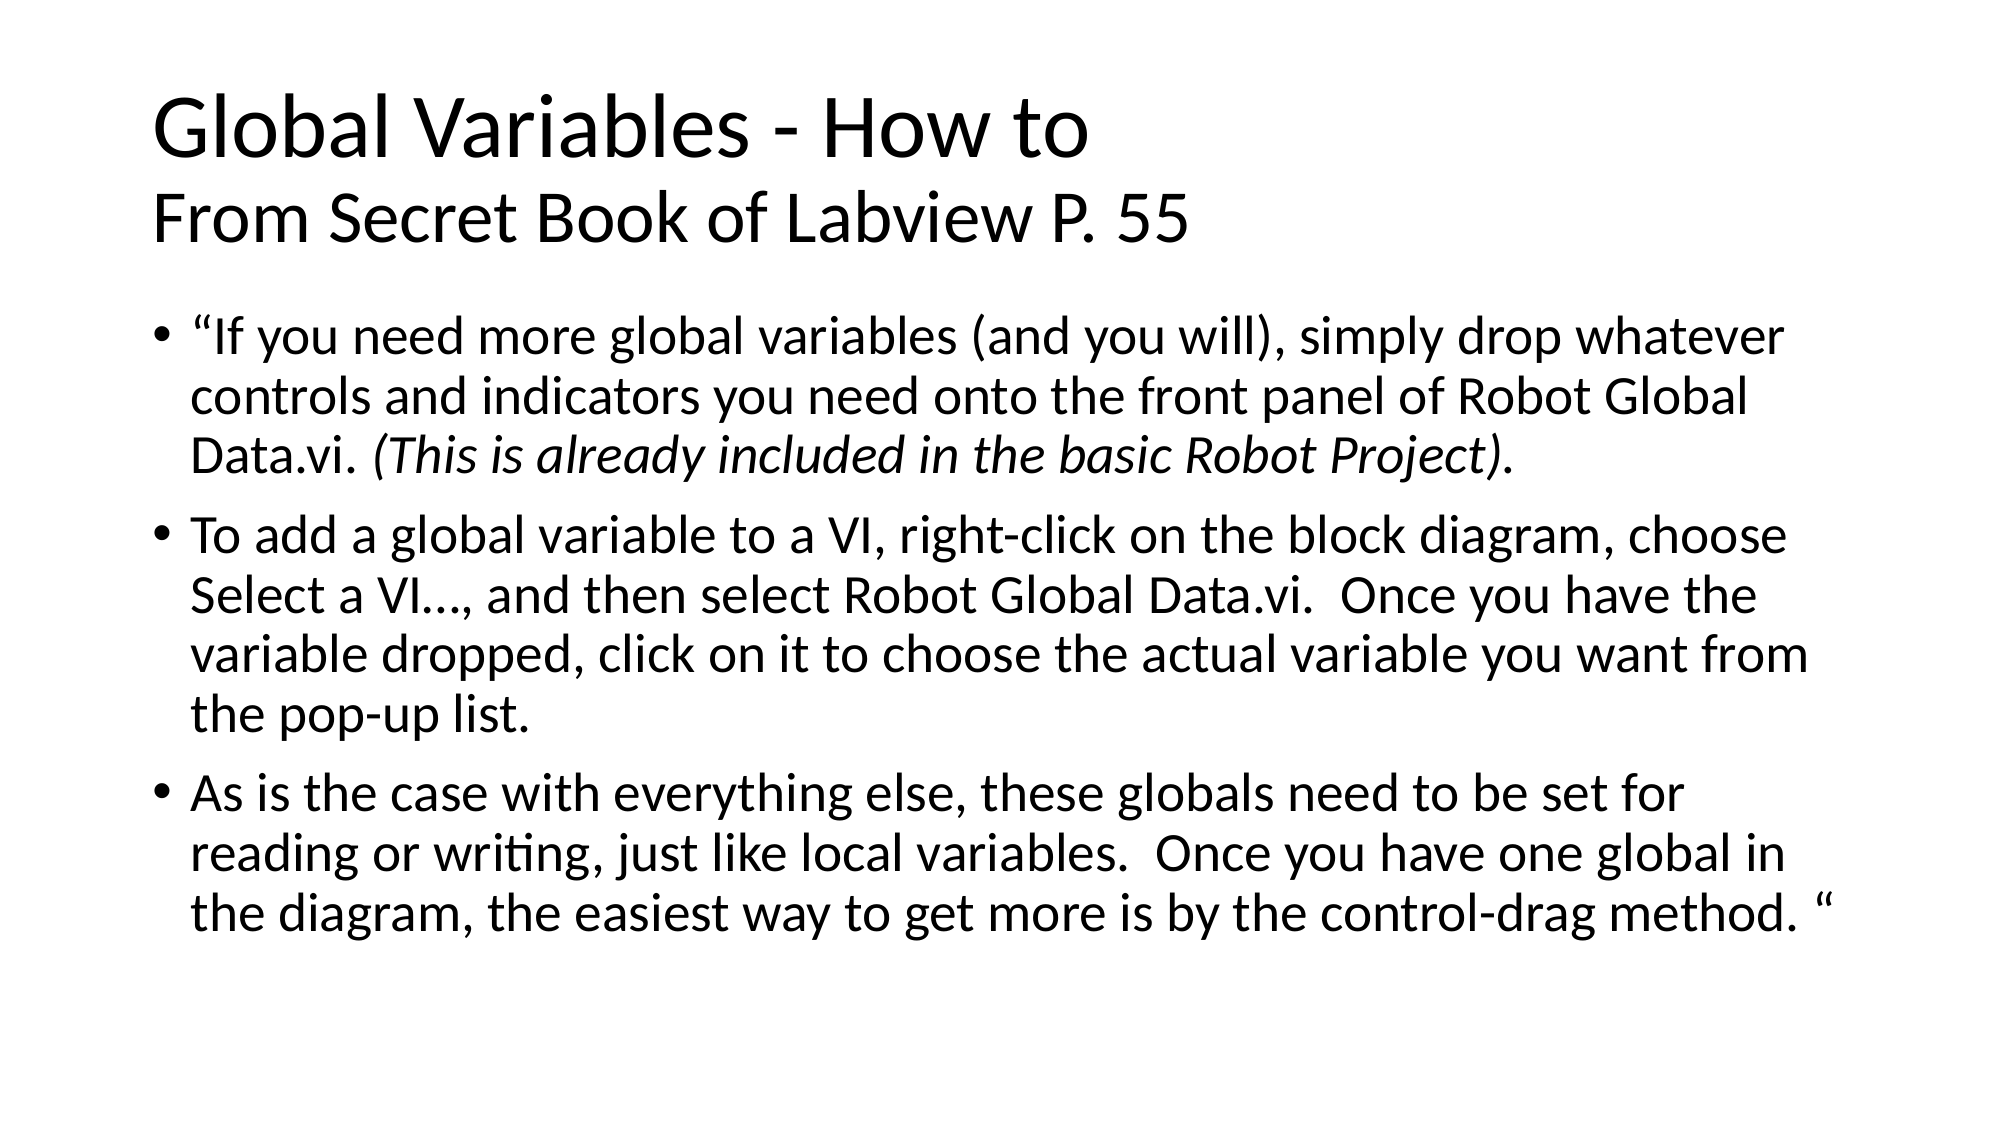

# Global Variables - How to From Secret Book of Labview P. 55
“If you need more global variables (and you will), simply drop whatever controls and indicators you need onto the front panel of Robot Global Data.vi. (This is already included in the basic Robot Project).
To add a global variable to a VI, right-click on the block diagram, choose Select a VI…, and then select Robot Global Data.vi.  Once you have the variable dropped, click on it to choose the actual variable you want from the pop-up list.
As is the case with everything else, these globals need to be set for reading or writing, just like local variables.  Once you have one global in the diagram, the easiest way to get more is by the control-drag method. “